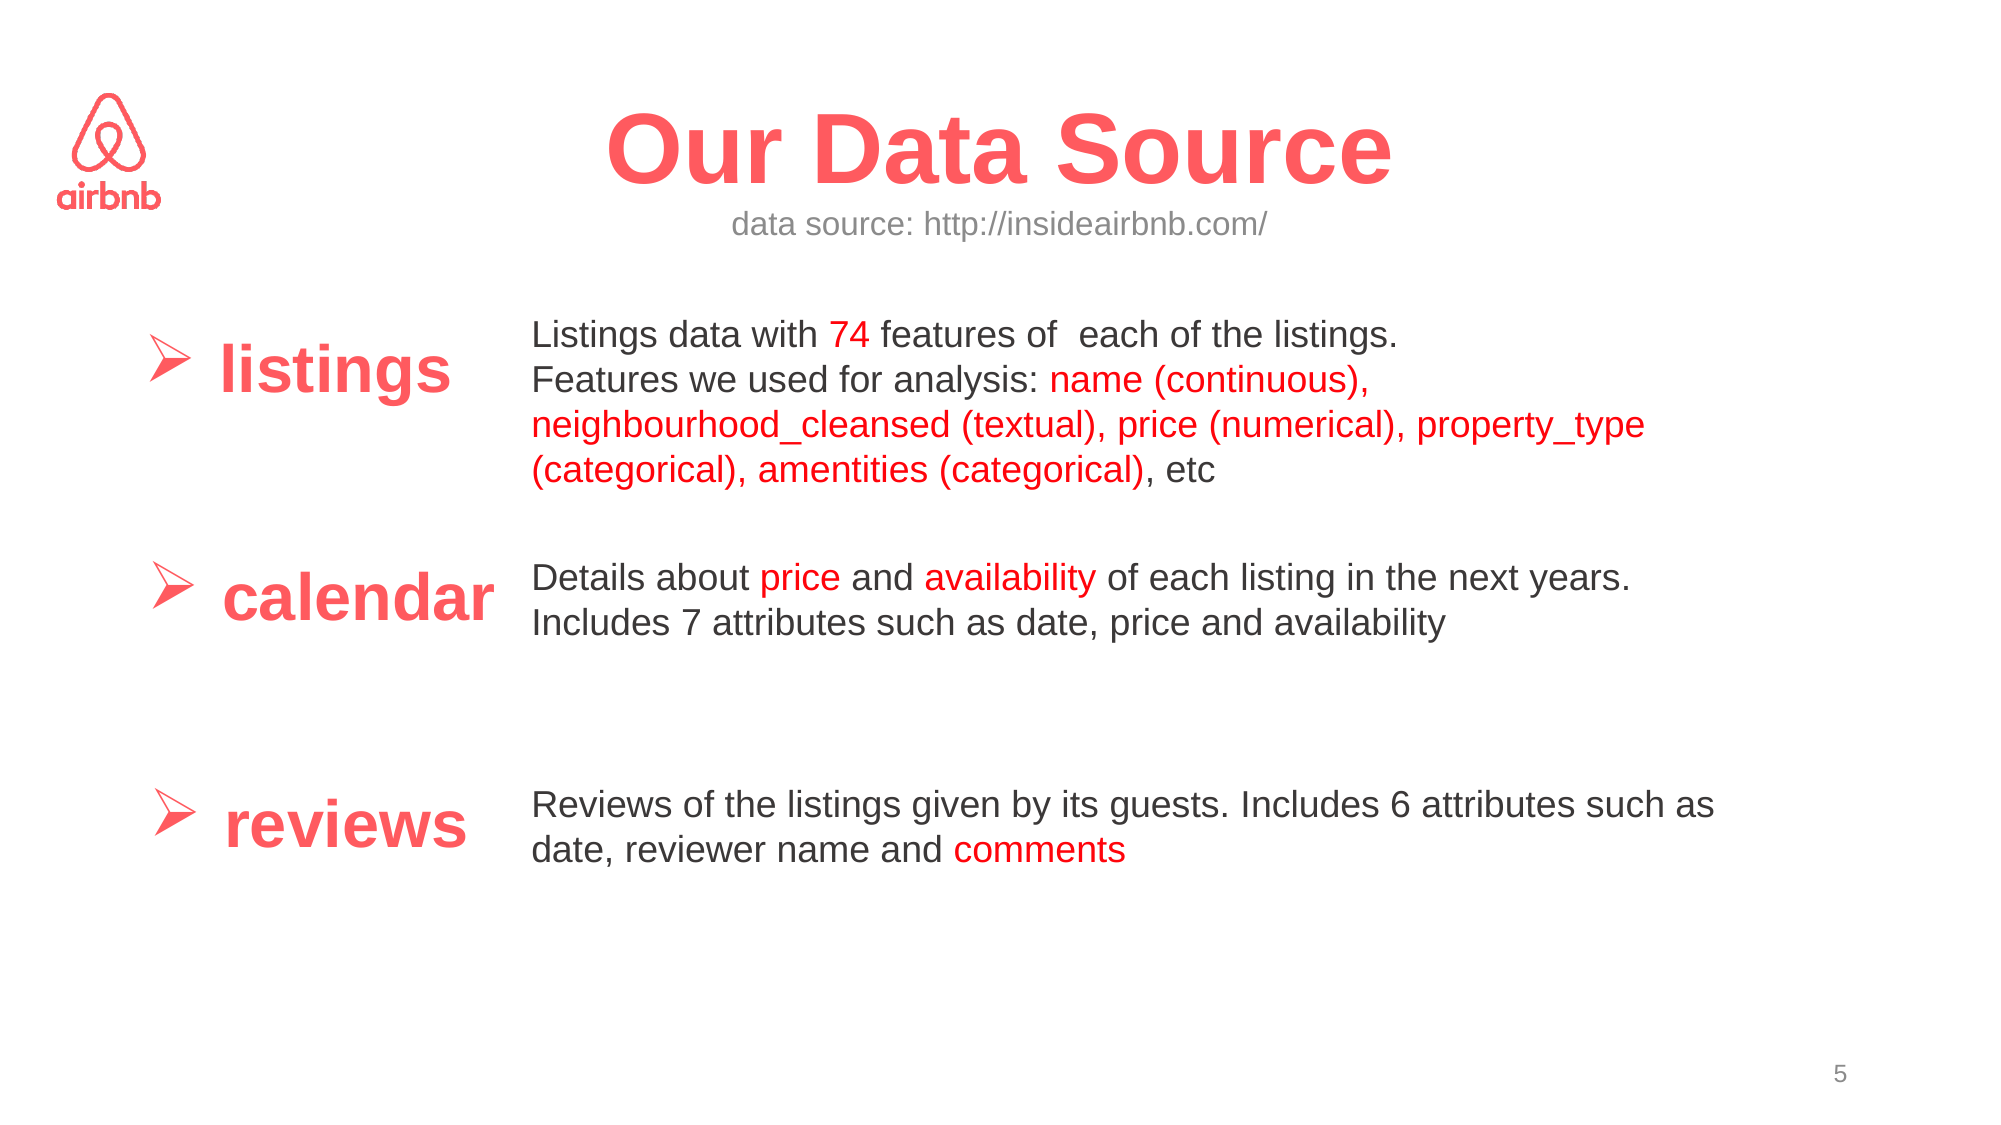

# Our Data Source
data source: http://insideairbnb.com/
Listings data with 74 features of  each of the listings.
Features we used for analysis: name (continuous), neighbourhood_cleansed (textual), price (numerical), property_type (categorical), amentities (categorical), etc
listings
calendar
Details about price and availability of each listing in the next years. Includes 7 attributes such as date, price and availability
reviews
Reviews of the listings given by its guests. Includes 6 attributes such as date, reviewer name and comments
5